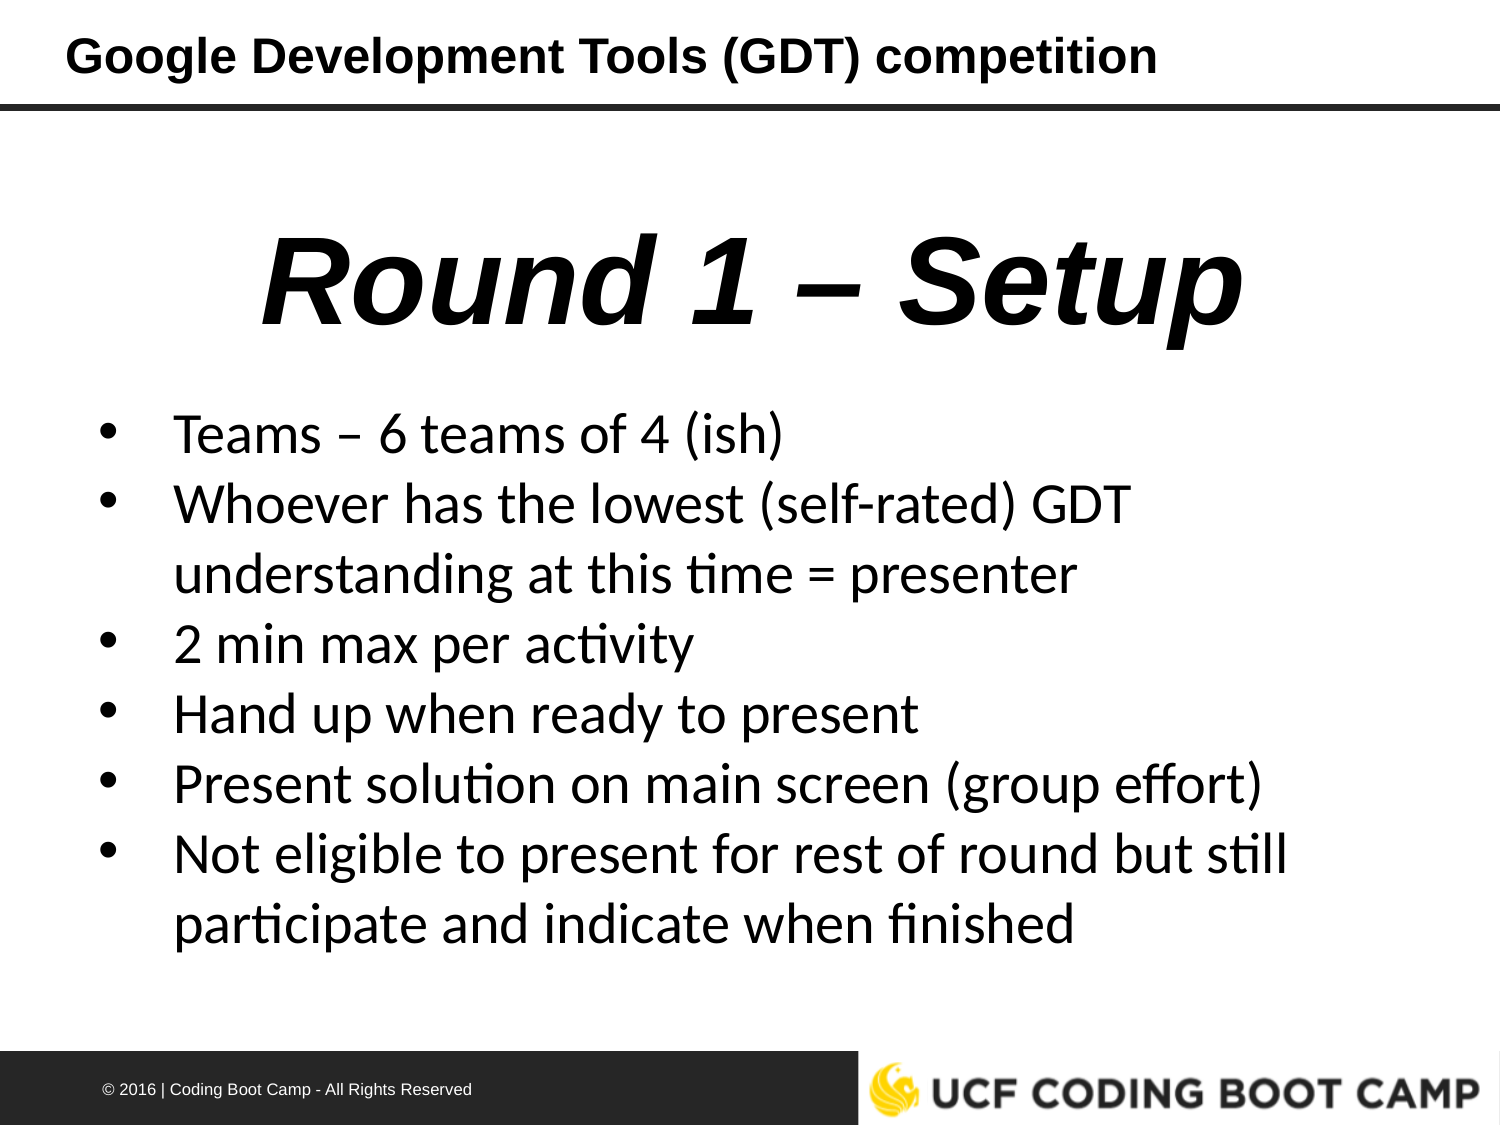

# Google Development Tools (GDT) competition
Round 1 – Setup
Teams – 6 teams of 4 (ish)
Whoever has the lowest (self-rated) GDT understanding at this time = presenter
2 min max per activity
Hand up when ready to present
Present solution on main screen (group effort)
Not eligible to present for rest of round but still participate and indicate when finished